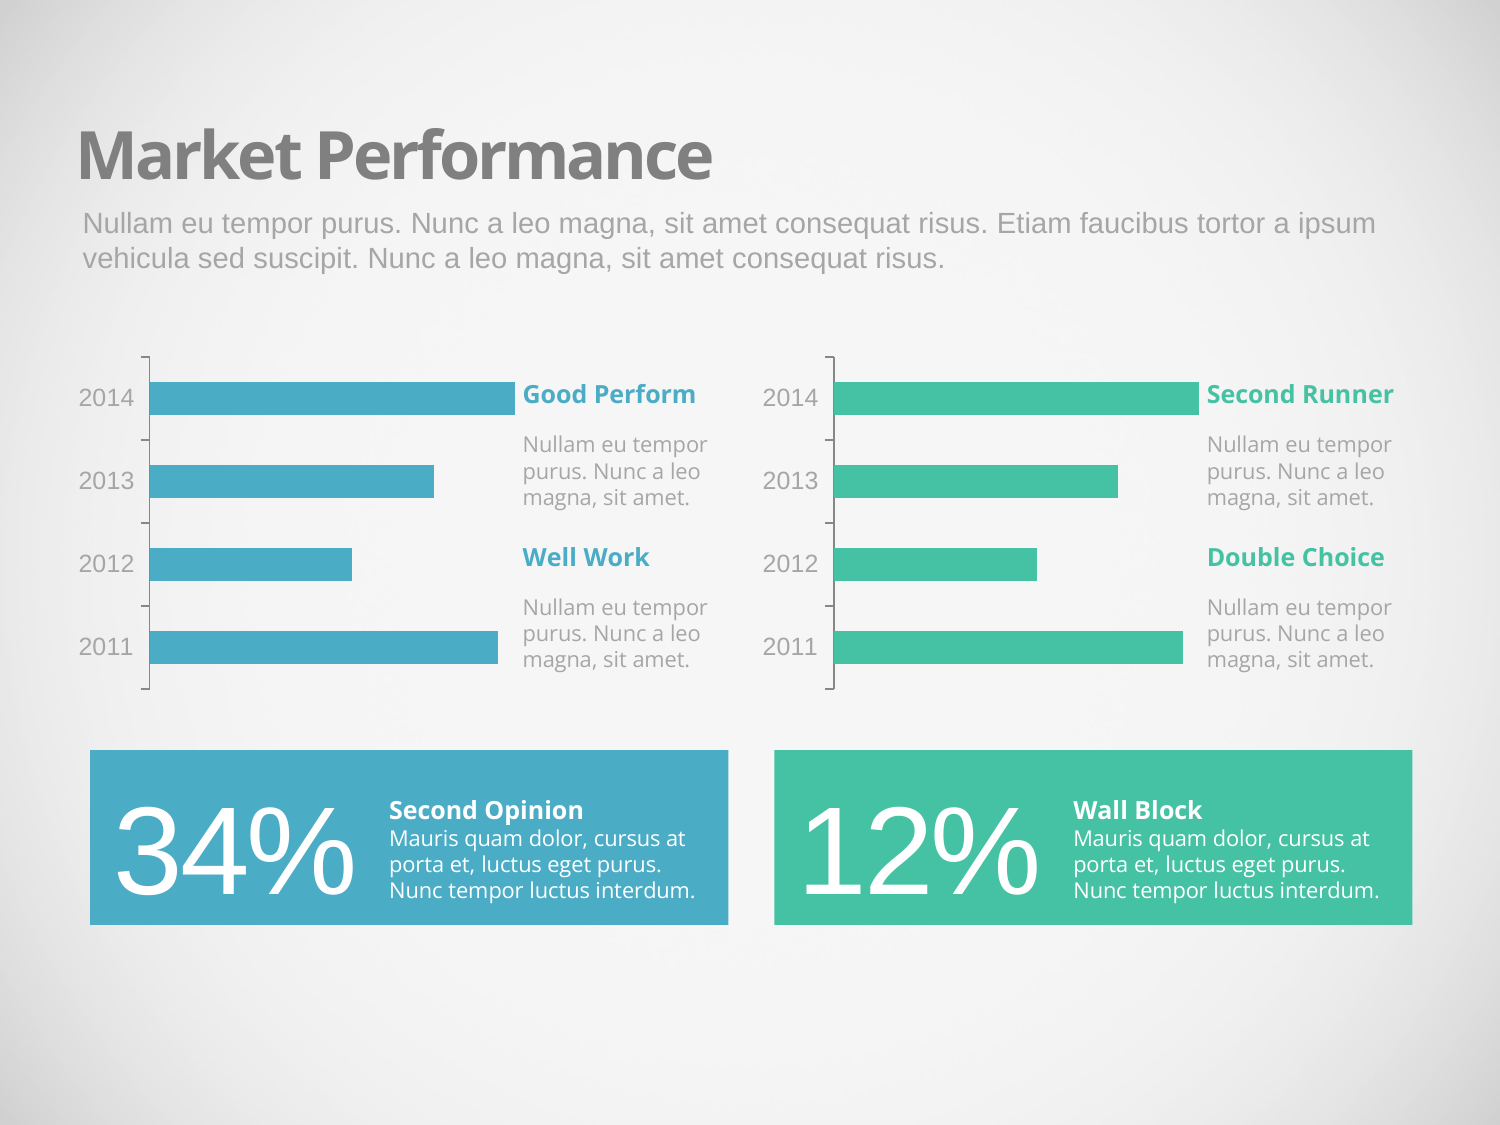

Market Performance
Nullam eu tempor purus. Nunc a leo magna, sit amet consequat risus. Etiam faucibus tortor a ipsum vehicula sed suscipit. Nunc a leo magna, sit amet consequat risus.

### Chart

| Category | Series 1 |
|---|---|
| 2011 | 4.3 |
| 2012 | 2.5 |
| 2013 | 3.5 |
| 2014 | 4.5 |

### Chart

| Category | Series 1 |
|---|---|
| 2011 | 4.3 |
| 2012 | 2.5 |
| 2013 | 3.5 |
| 2014 | 4.5 |
Good Perform

Nullam eu tempor purus. Nunc a leo magna, sit amet.
Second Runner

Nullam eu tempor purus. Nunc a leo magna, sit amet.
Well Work

Nullam eu tempor purus. Nunc a leo magna, sit amet.
Double Choice

Nullam eu tempor purus. Nunc a leo magna, sit amet.

Second Opinion
Mauris quam dolor, cursus at porta et, luctus eget purus. Nunc tempor luctus interdum.
Wall Block
Mauris quam dolor, cursus at porta et, luctus eget purus. Nunc tempor luctus interdum.
34%
12%